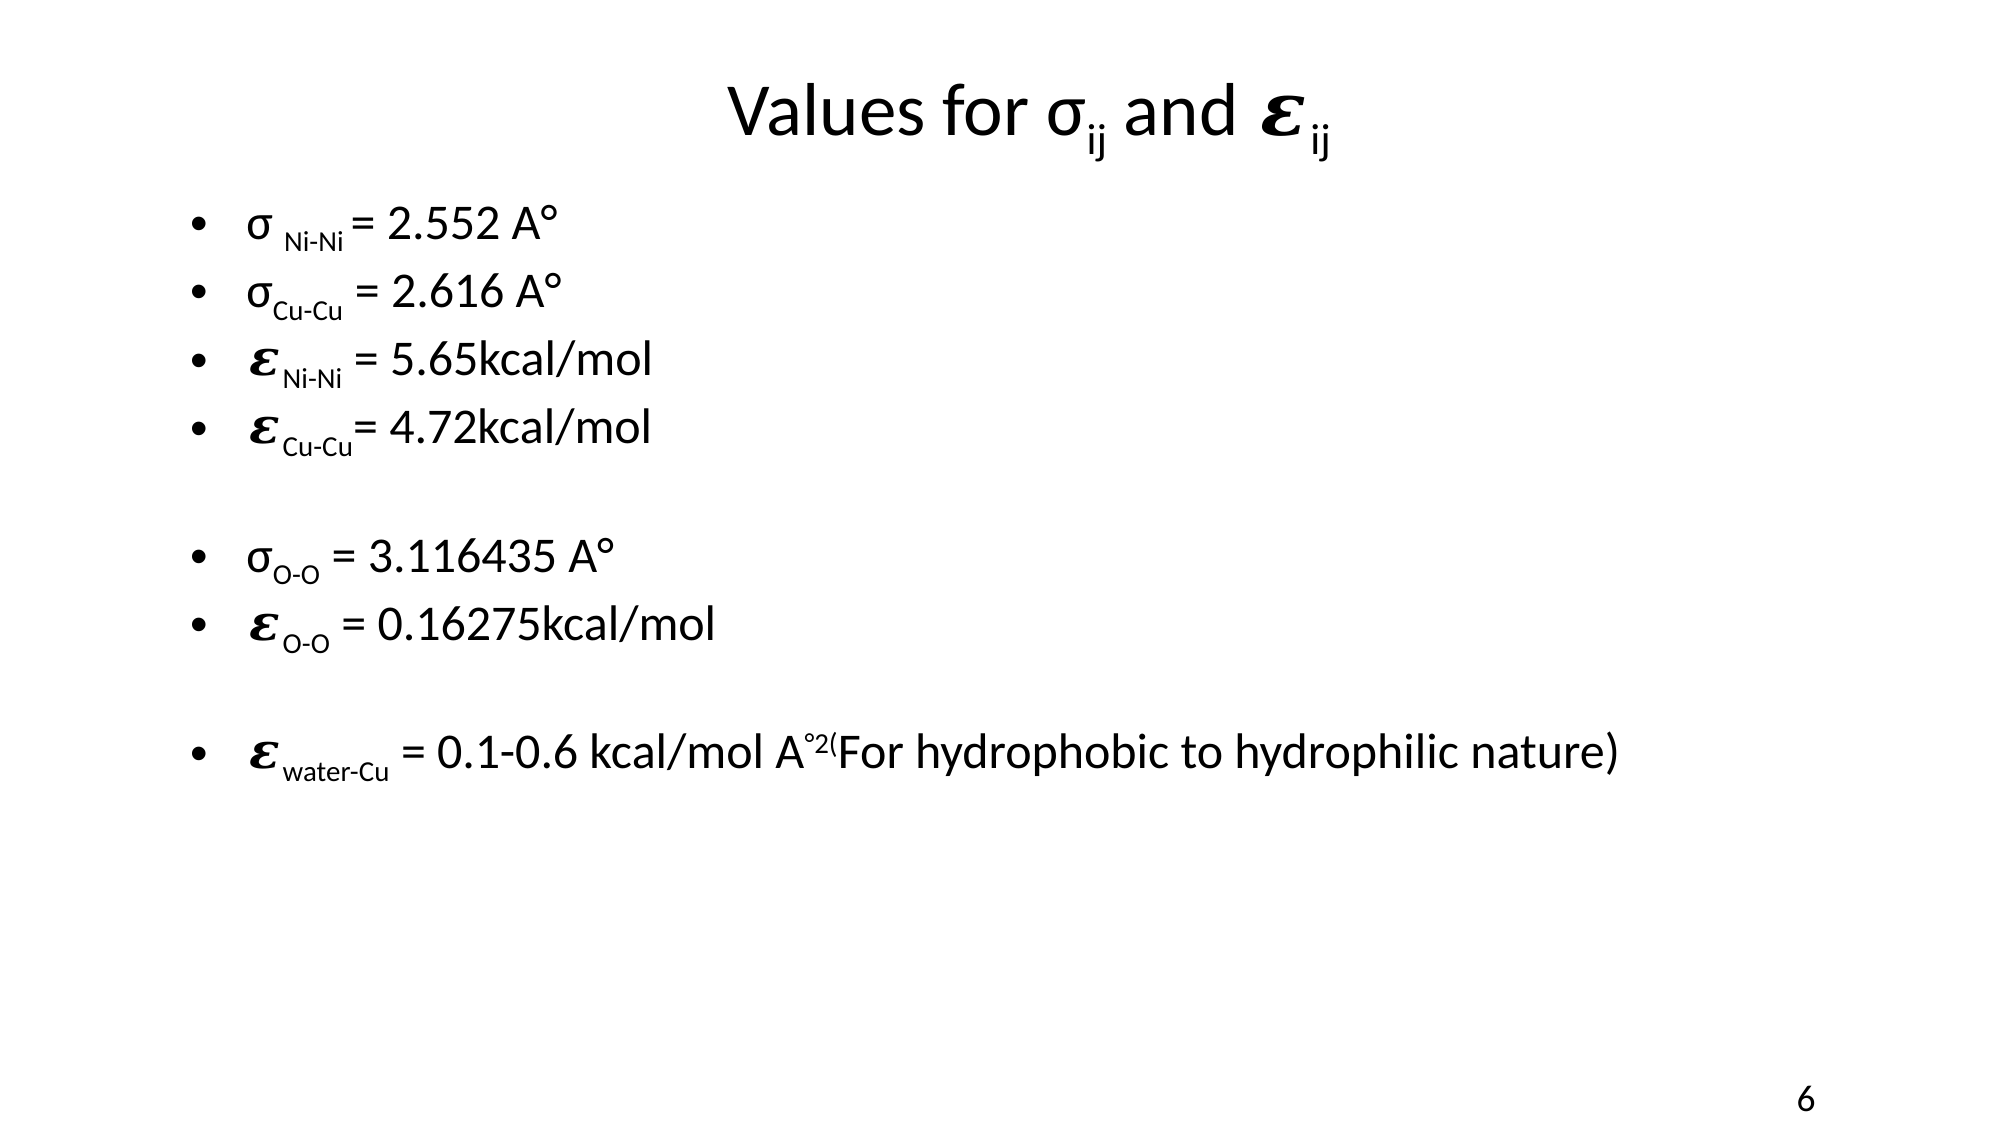

Values for σij and 𝜺ij
σ Ni-Ni = 2.552 A°
σCu-Cu = 2.616 A°
𝜺Ni-Ni = 5.65kcal/mol
𝜺Cu-Cu= 4.72kcal/mol

σO-O = 3.116435 A°
𝜺O-O = 0.16275kcal/mol

𝜺water-Cu = 0.1-0.6 kcal/mol A°2(For hydrophobic to hydrophilic nature)
6